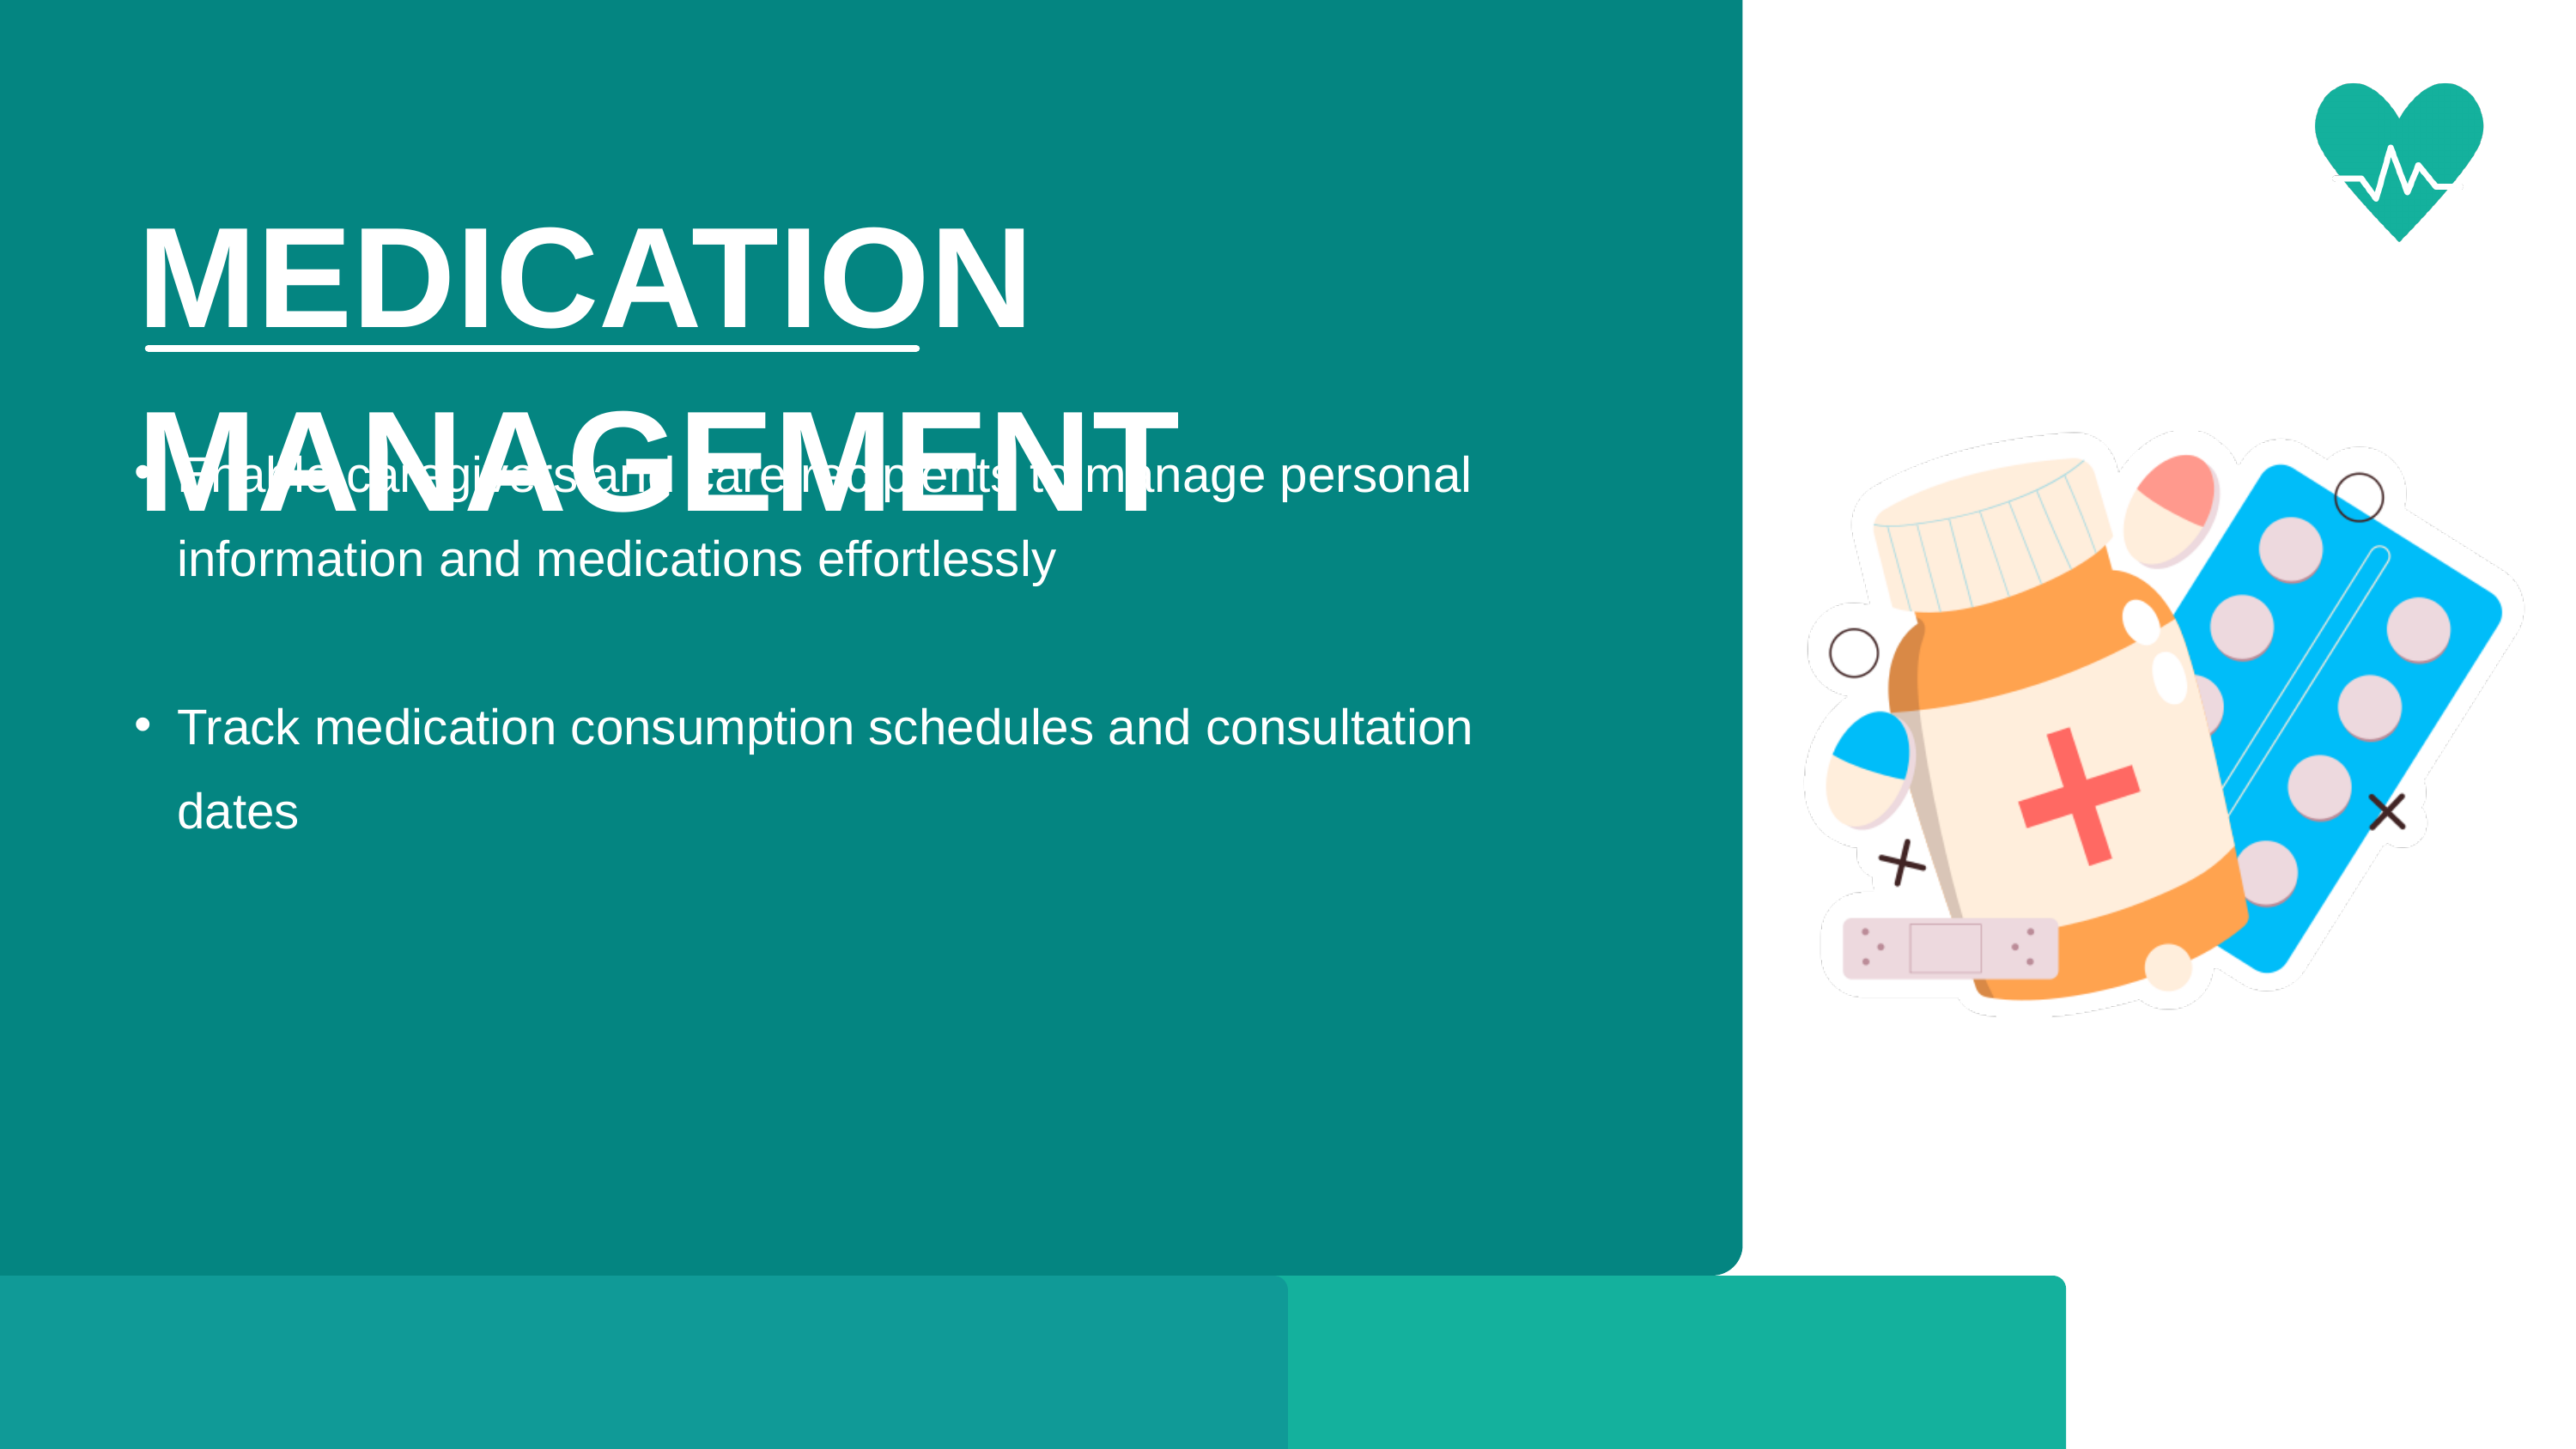

MEDICATION MANAGEMENT

Enable caregivers and care recipients to manage personal information and medications effortlessly

Track medication consumption schedules and consultation dates